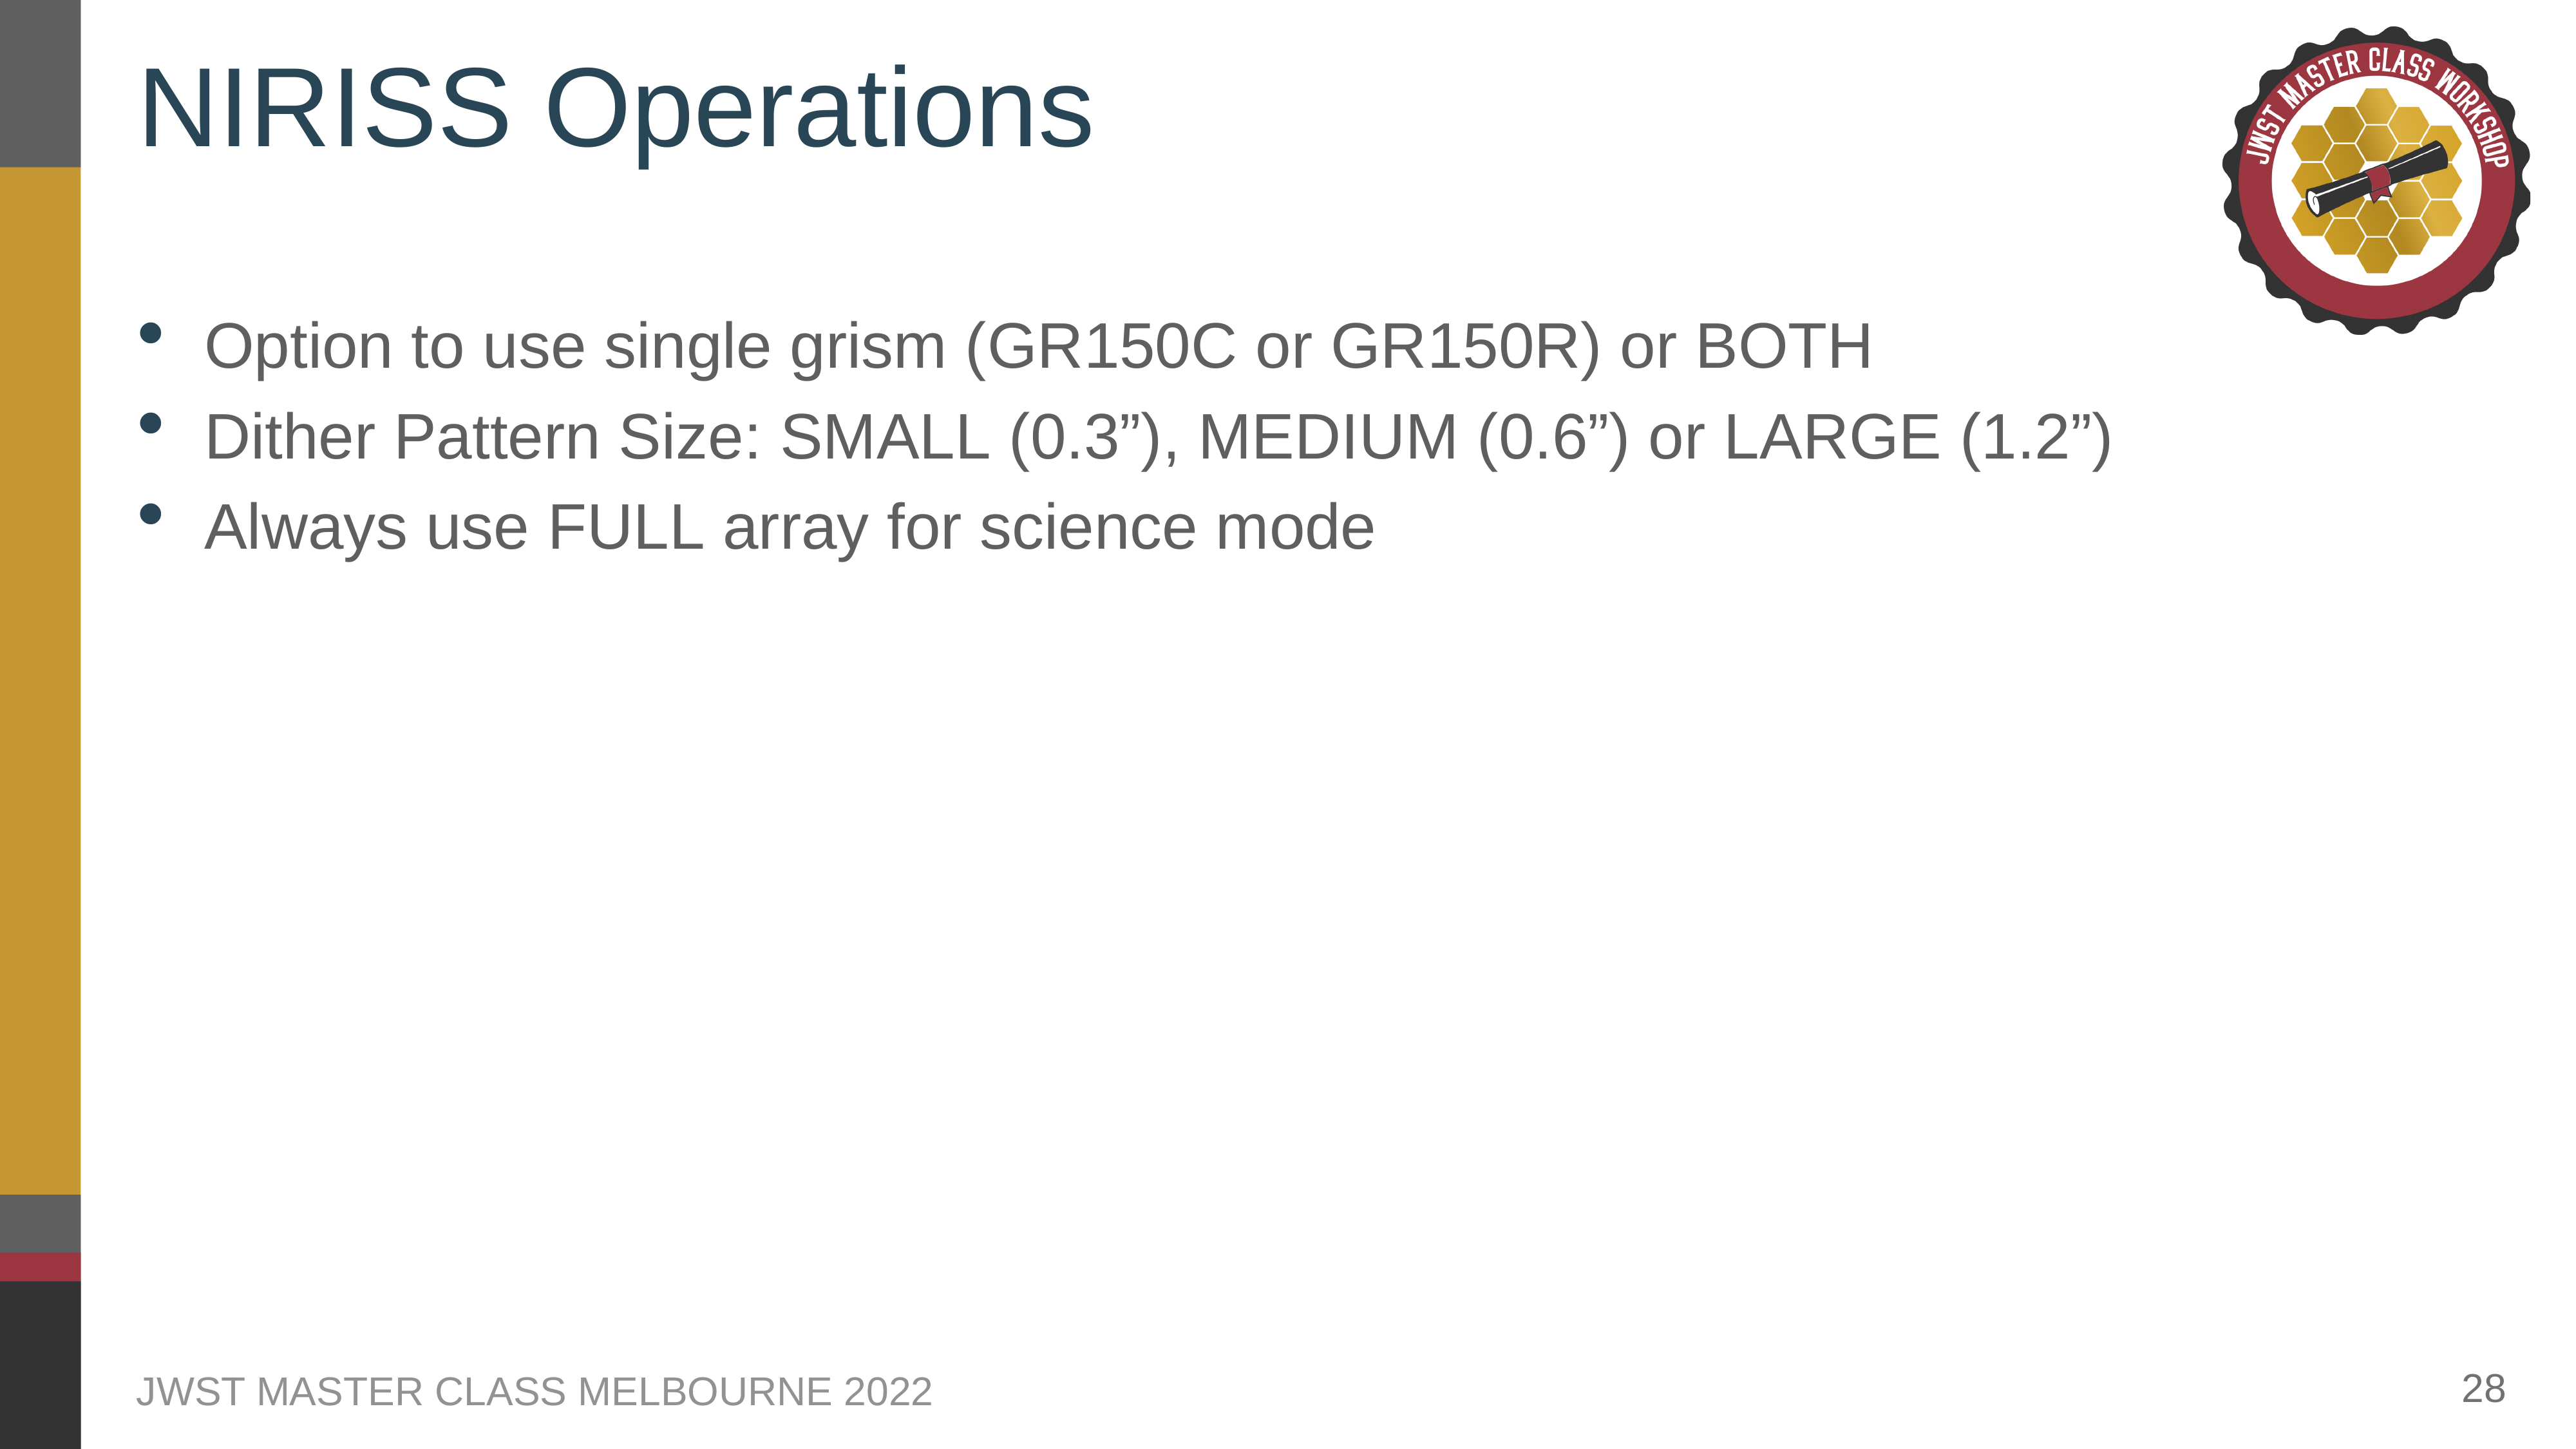

# NIRISS Operations

Option to use single grism (GR150C or GR150R) or BOTH
Dither Pattern Size: SMALL (0.3”), MEDIUM (0.6”) or LARGE (1.2”)
Always use FULL array for science mode
28